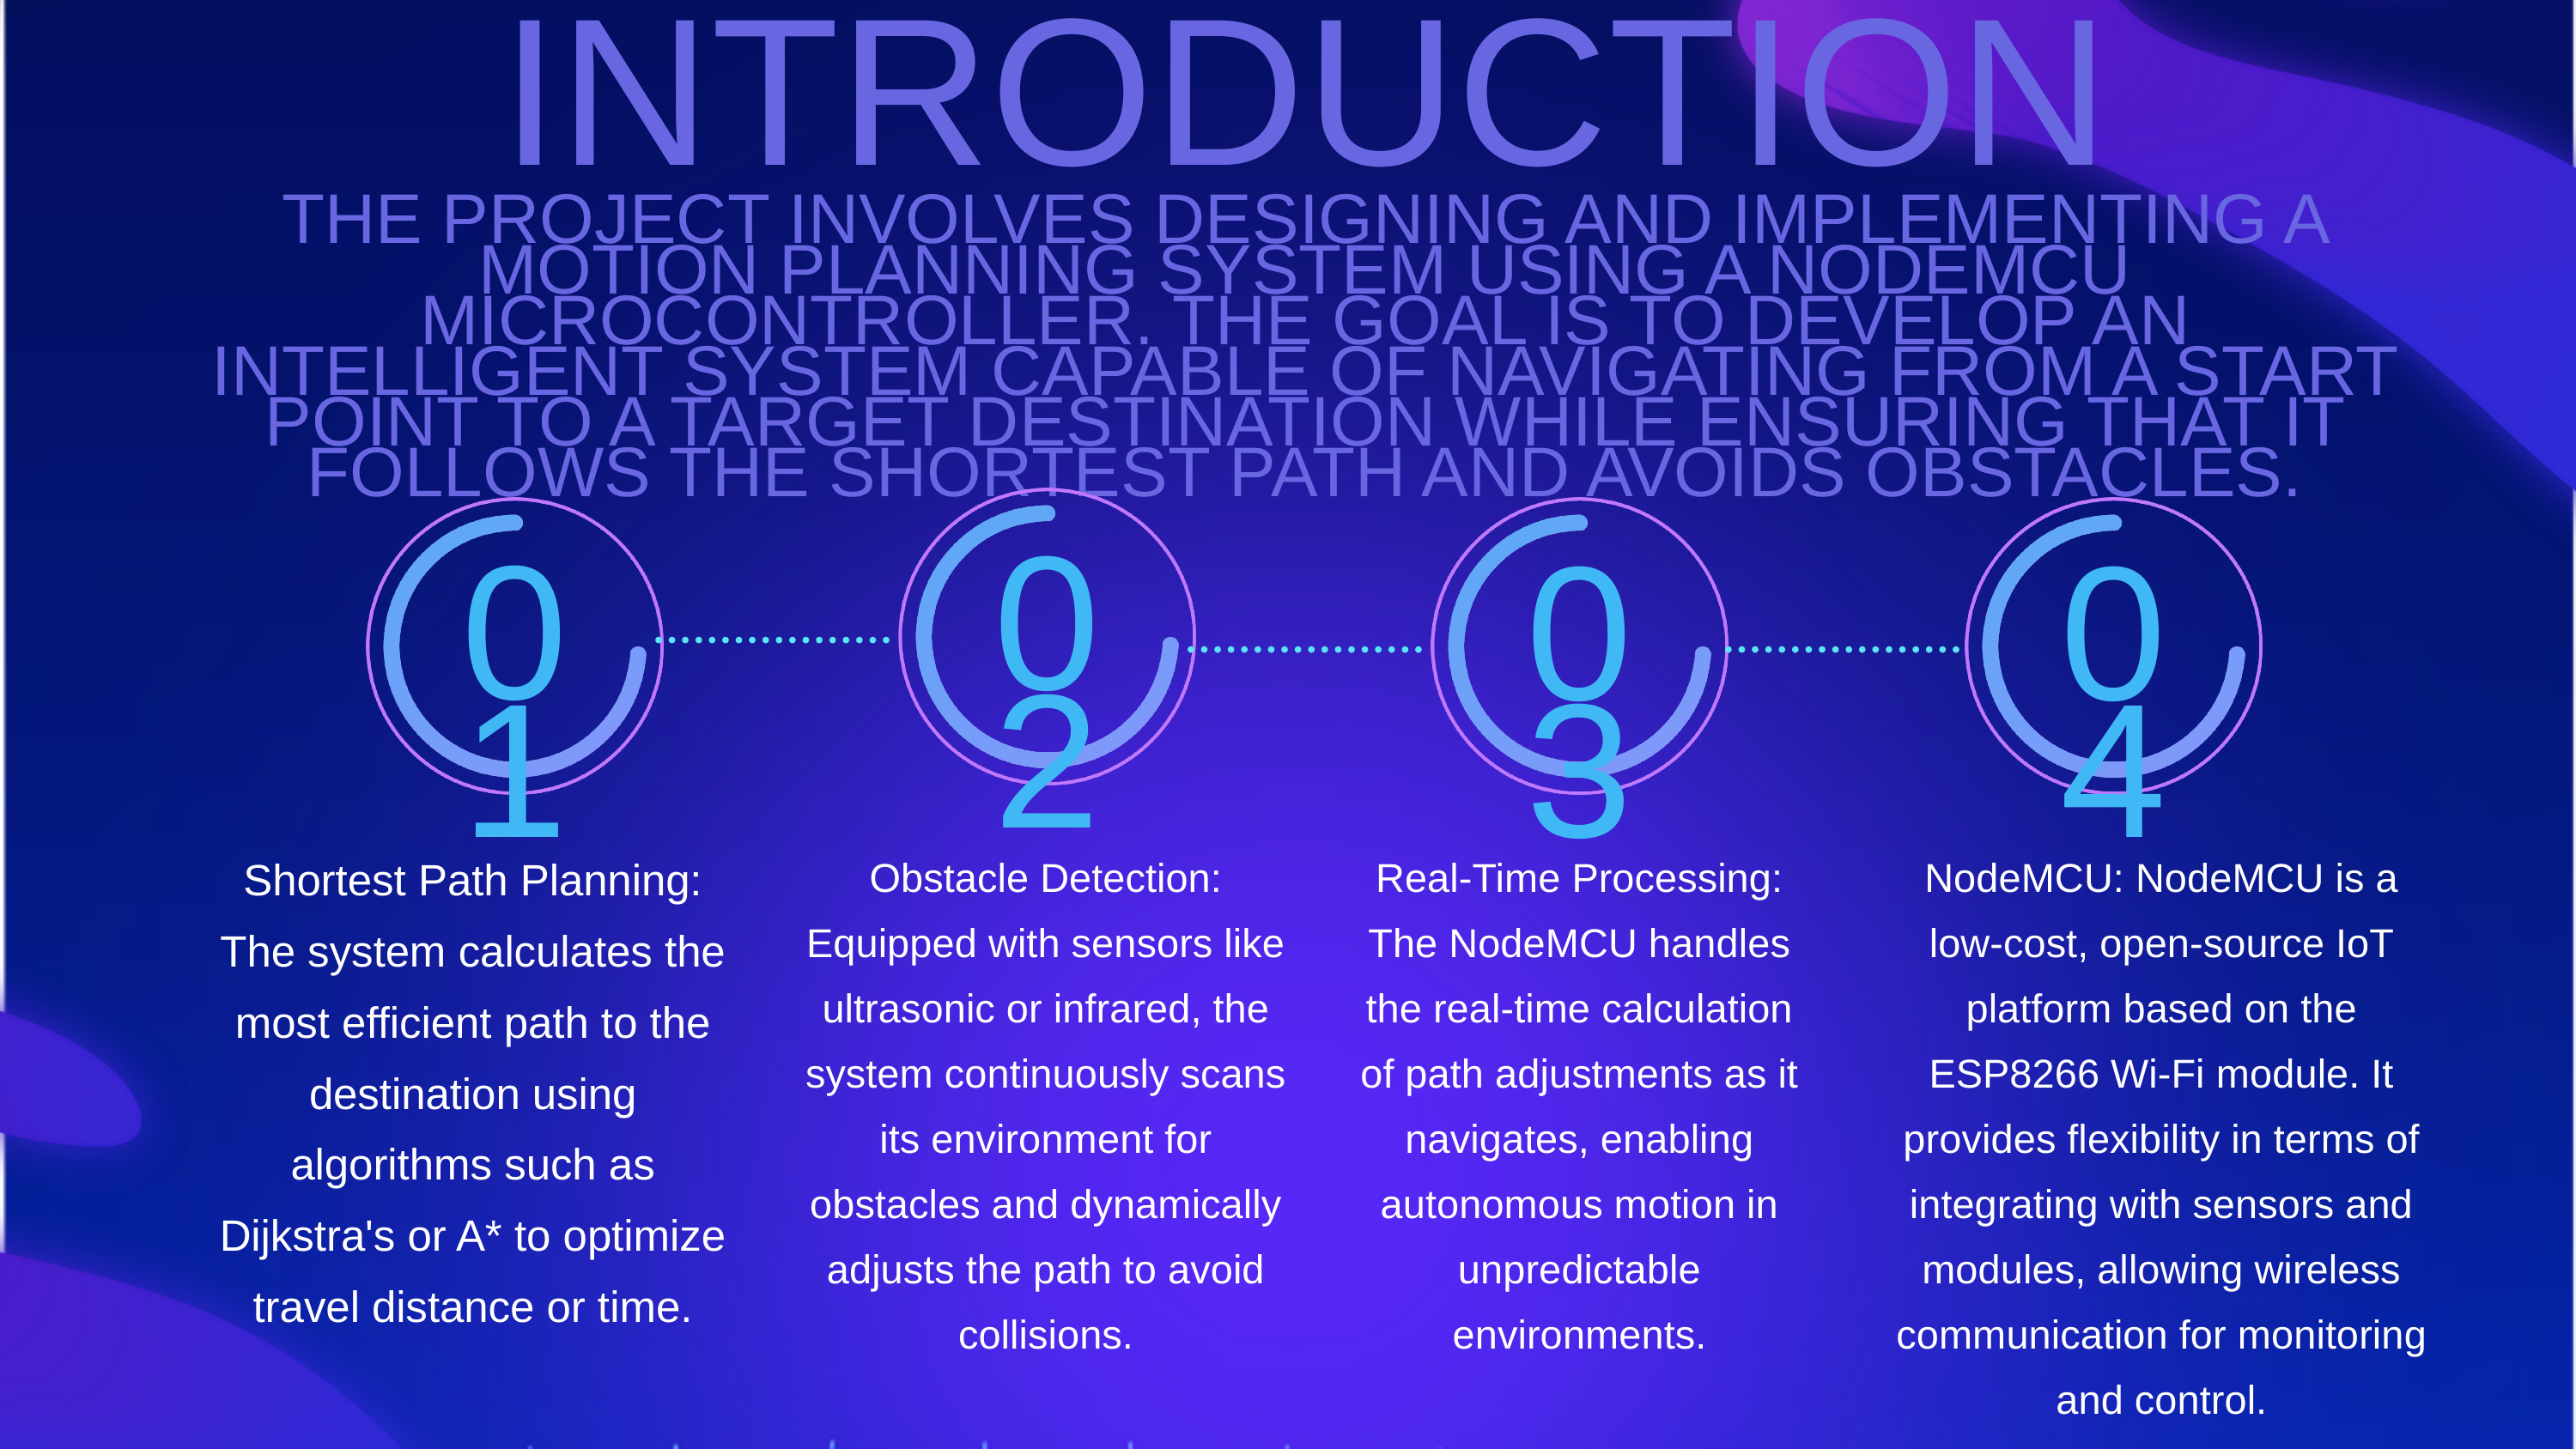

INTRODUCTION
THE PROJECT INVOLVES DESIGNING AND IMPLEMENTING A MOTION PLANNING SYSTEM USING A NODEMCU MICROCONTROLLER. THE GOAL IS TO DEVELOP AN INTELLIGENT SYSTEM CAPABLE OF NAVIGATING FROM A START POINT TO A TARGET DESTINATION WHILE ENSURING THAT IT FOLLOWS THE SHORTEST PATH AND AVOIDS OBSTACLES.

02
01
03
04

Shortest Path Planning: The system calculates the most efficient path to the destination using algorithms such as Dijkstra's or A* to optimize travel distance or time.
Obstacle Detection: Equipped with sensors like ultrasonic or infrared, the system continuously scans its environment for obstacles and dynamically adjusts the path to avoid collisions.
Real-Time Processing: The NodeMCU handles the real-time calculation of path adjustments as it navigates, enabling autonomous motion in unpredictable environments.
NodeMCU: NodeMCU is a low-cost, open-source IoT platform based on the ESP8266 Wi-Fi module. It provides flexibility in terms of integrating with sensors and modules, allowing wireless communication for monitoring and control.